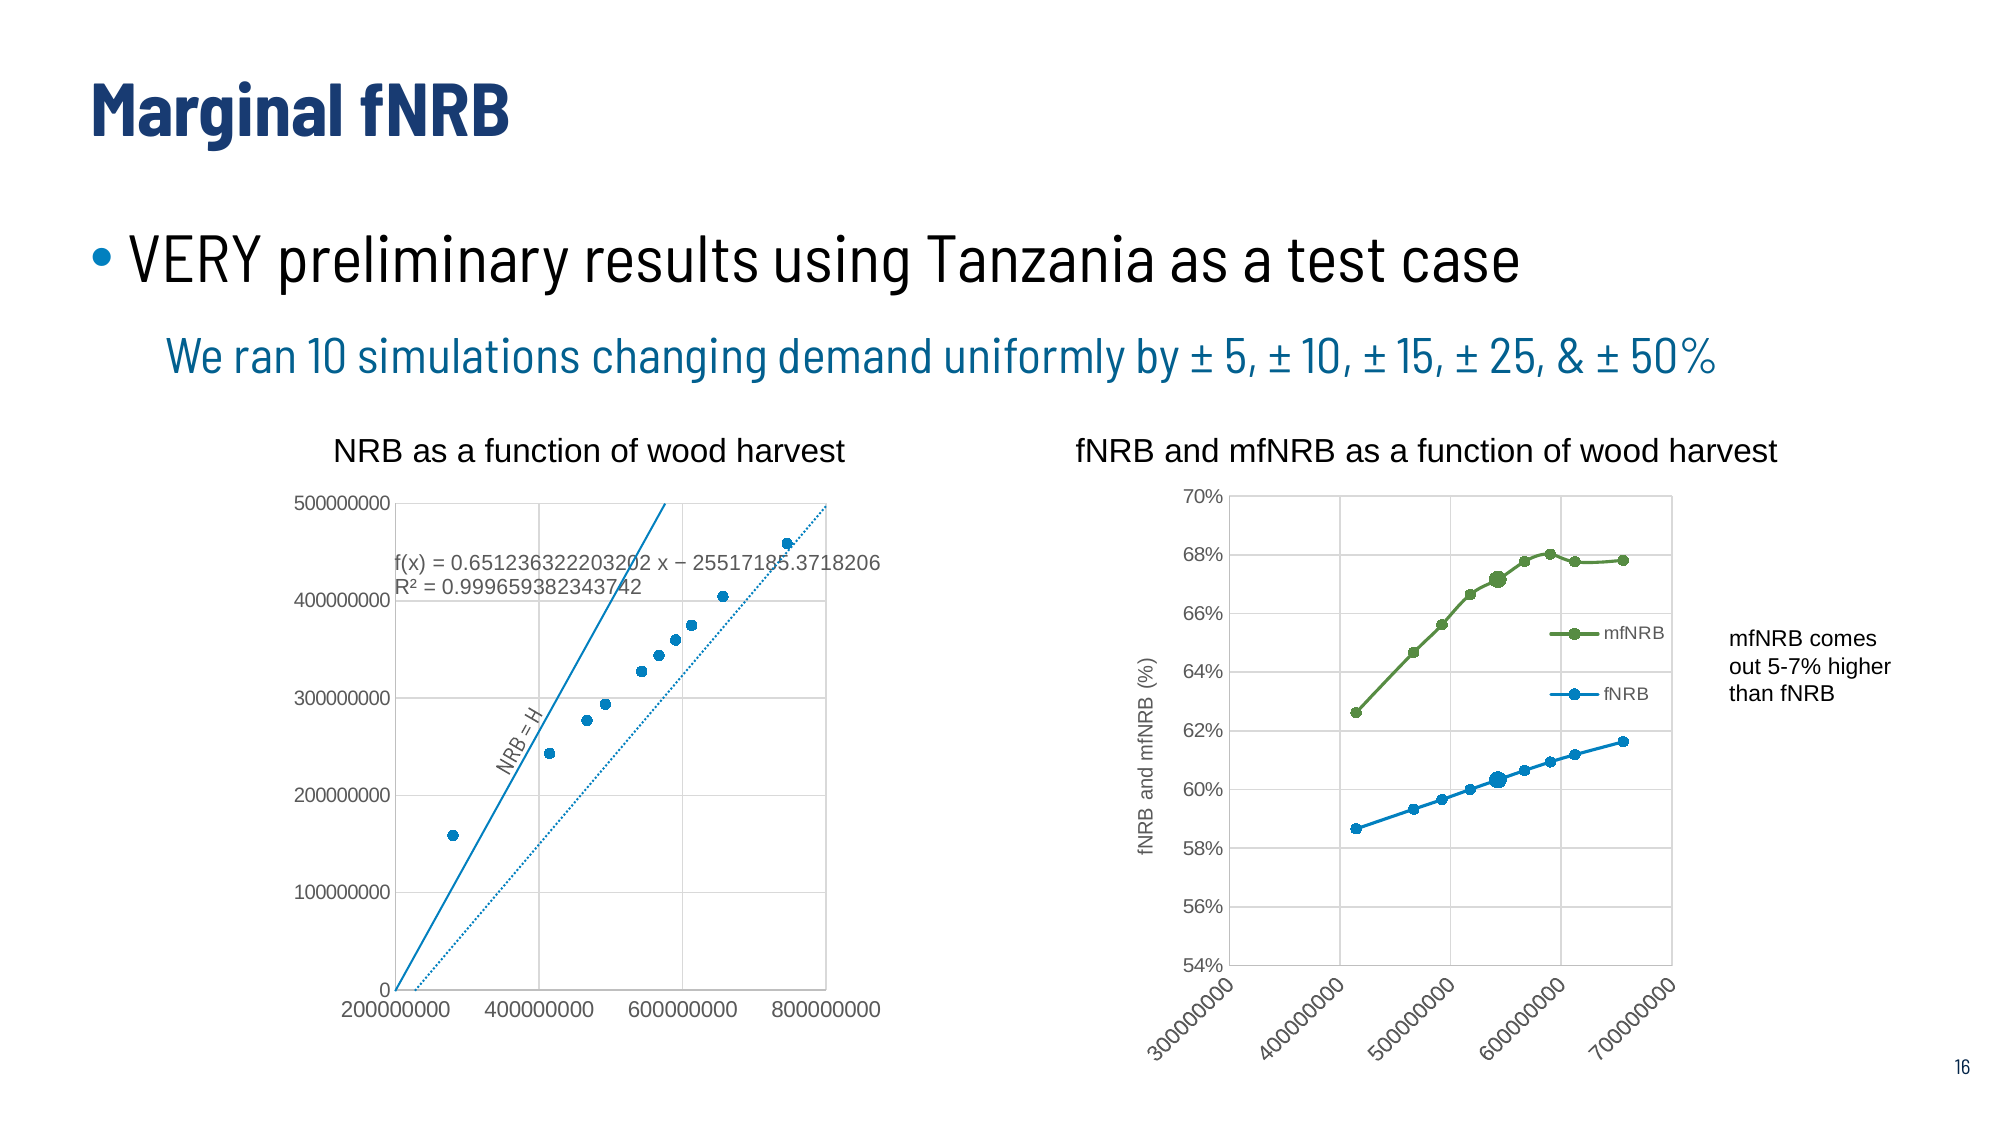

# Marginal fNRB
VERY preliminary results using Tanzania as a test case
We ran 10 simulations changing demand uniformly by ± 5, ± 10, ± 15, ± 25, & ± 50%
NRB as a function of wood harvest
fNRB and mfNRB as a function of wood harvest

### Chart

| Category |  |
|---|---|

### Chart

| Category |  |  |
|---|---|---|
mfNRB comes out 5-7% higher than fNRB
16